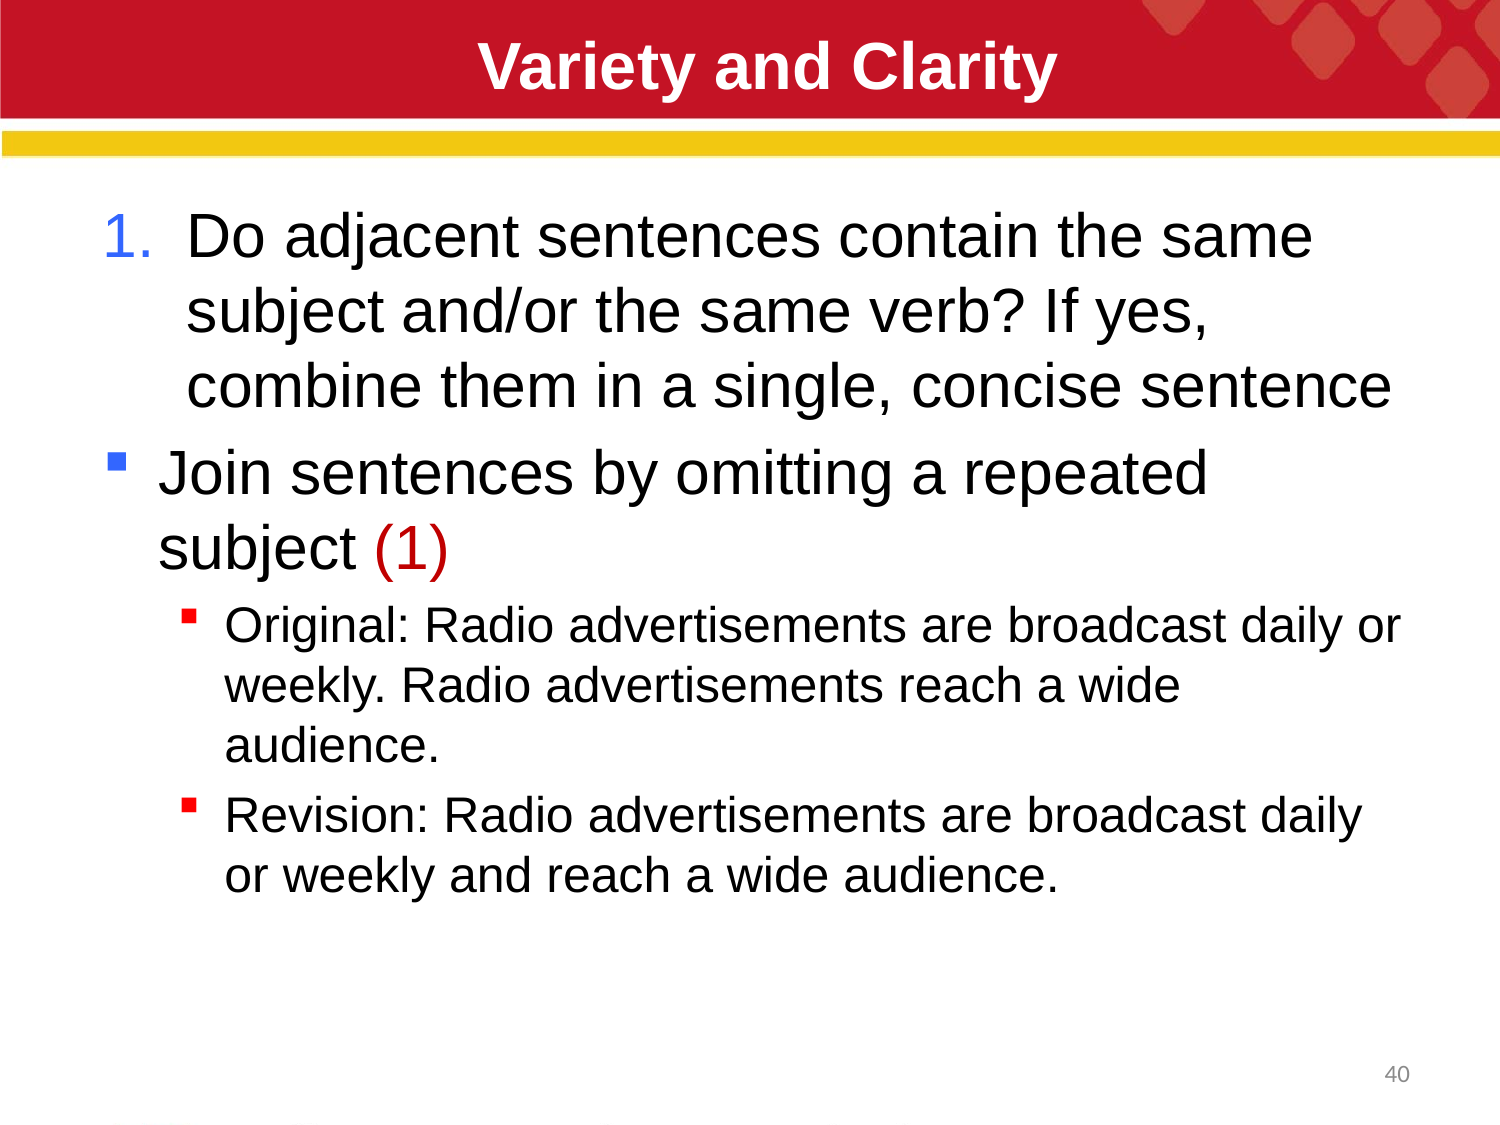

# Variety and Clarity
Do adjacent sentences contain the same subject and/or the same verb? If yes, combine them in a single, concise sentence
Join sentences by omitting a repeated subject (1)
Original: Radio advertisements are broadcast daily or weekly. Radio advertisements reach a wide audience.
Revision: Radio advertisements are broadcast daily or weekly and reach a wide audience.

40